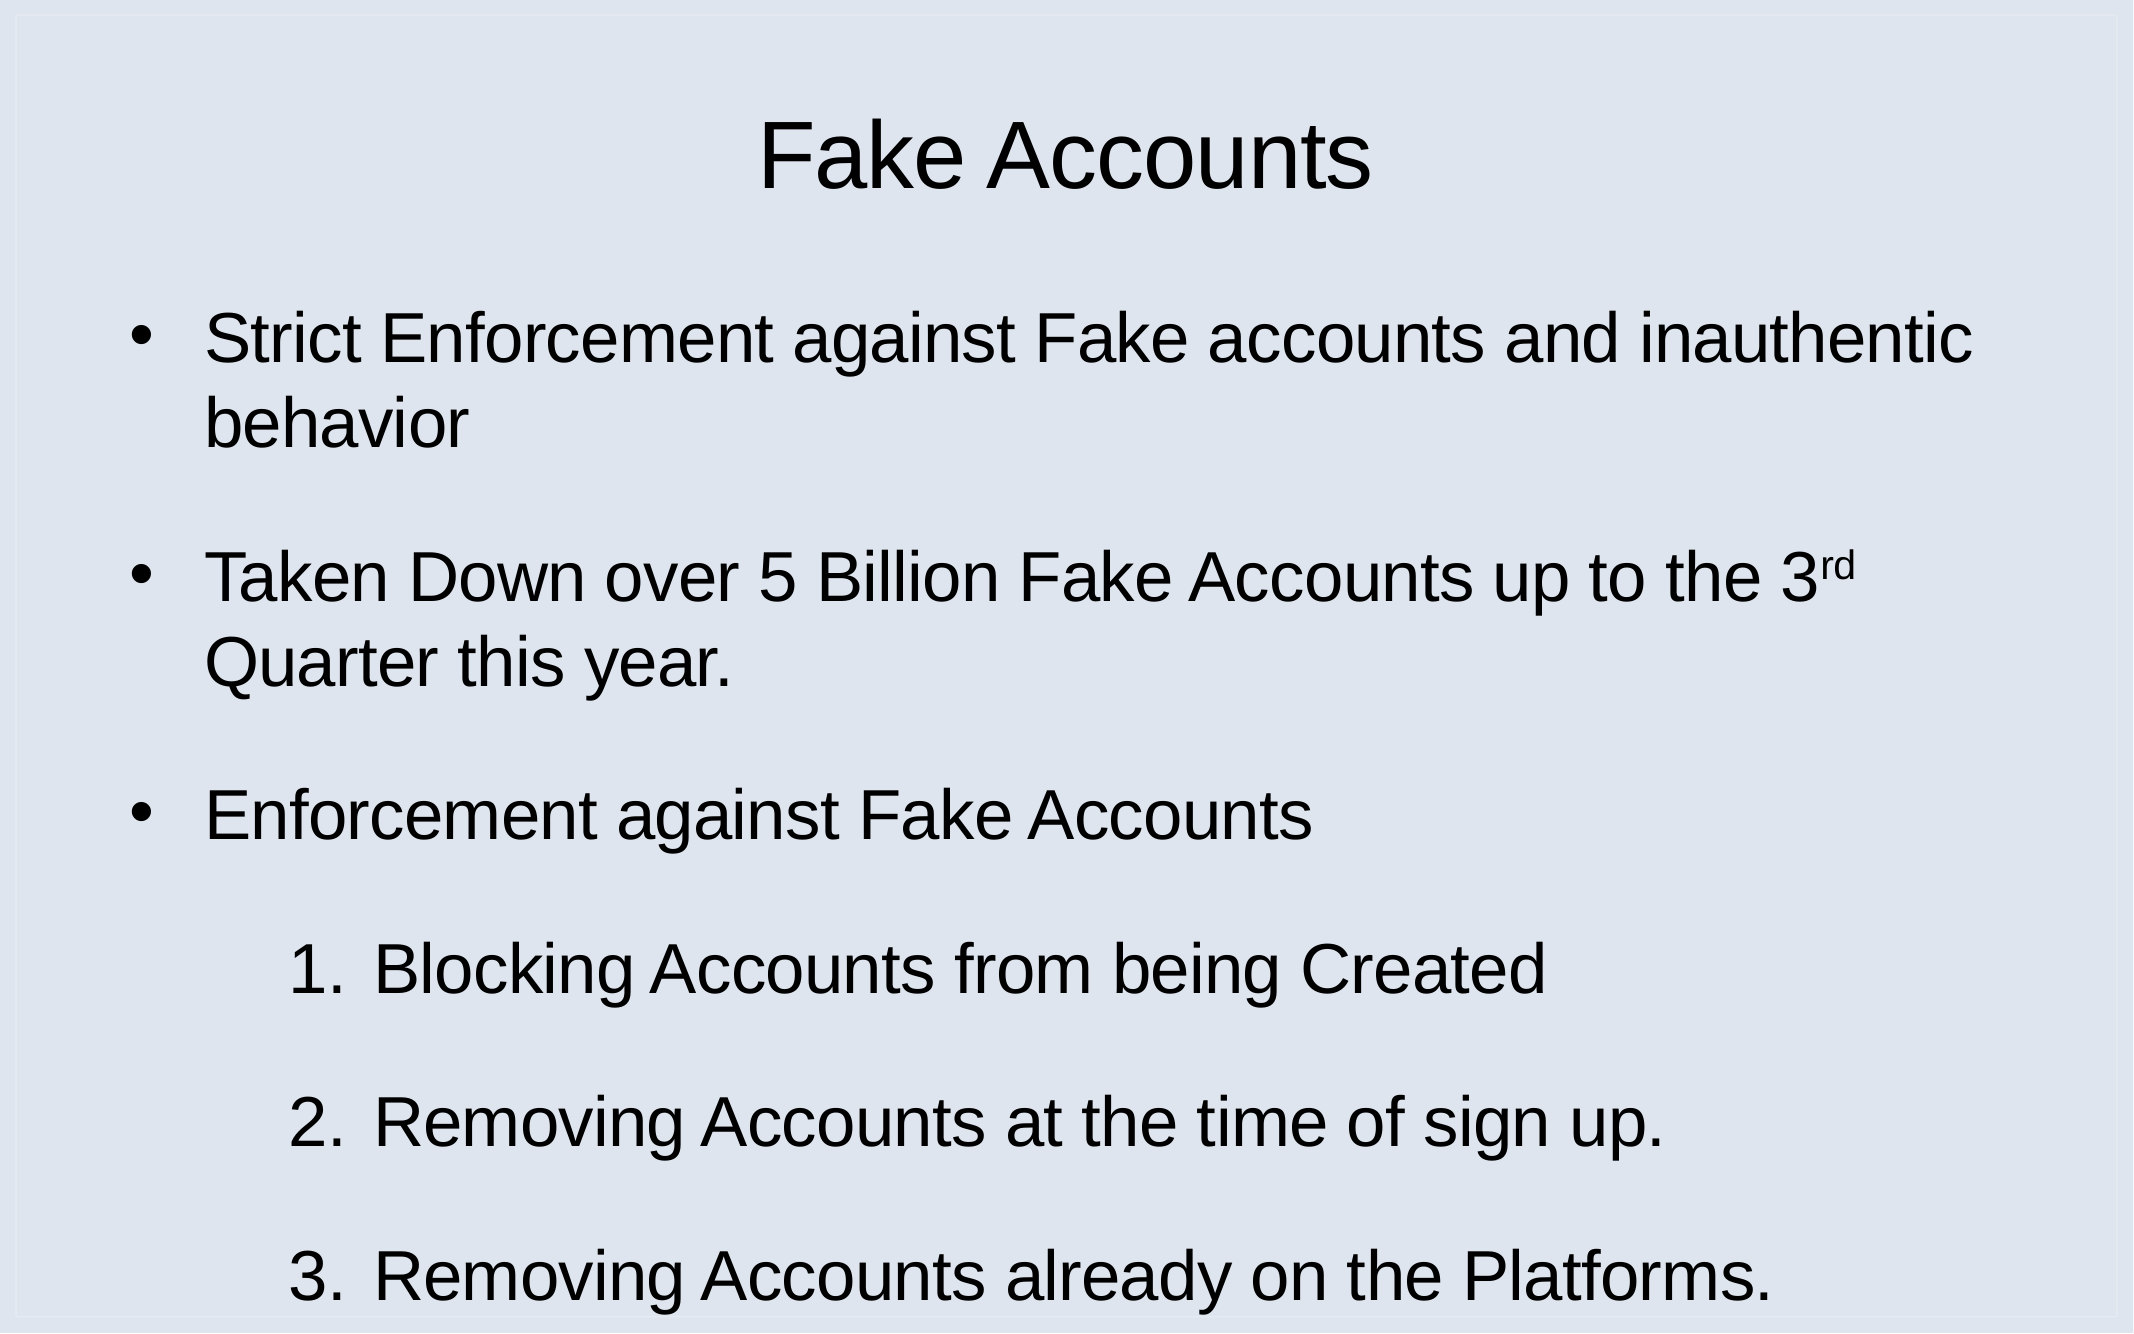

# Fake Accounts
Strict Enforcement against Fake accounts and inauthentic behavior
Taken Down over 5 Billion Fake Accounts up to the 3rd Quarter this year.
Enforcement against Fake Accounts
Blocking Accounts from being Created
Removing Accounts at the time of sign up.
Removing Accounts already on the Platforms.